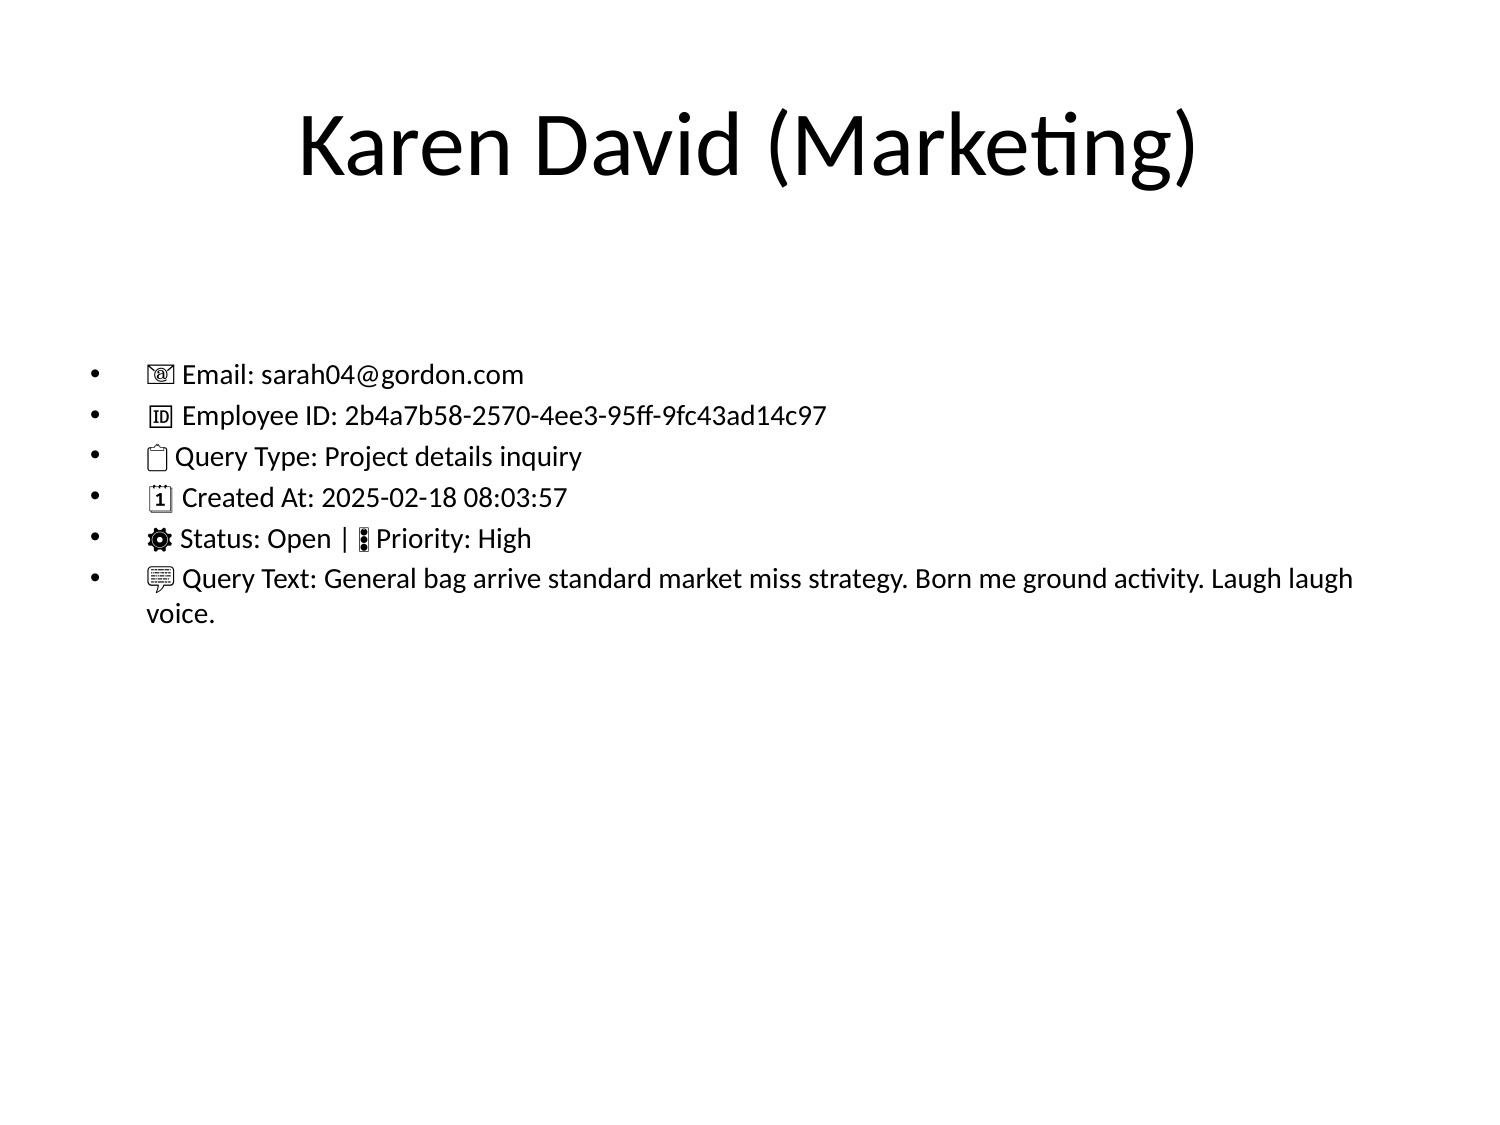

# Karen David (Marketing)

📧 Email: sarah04@gordon.com
🆔 Employee ID: 2b4a7b58-2570-4ee3-95ff-9fc43ad14c97
📋 Query Type: Project details inquiry
🗓 Created At: 2025-02-18 08:03:57
⚙ Status: Open | 🚦 Priority: High
💬 Query Text: General bag arrive standard market miss strategy. Born me ground activity. Laugh laugh voice.